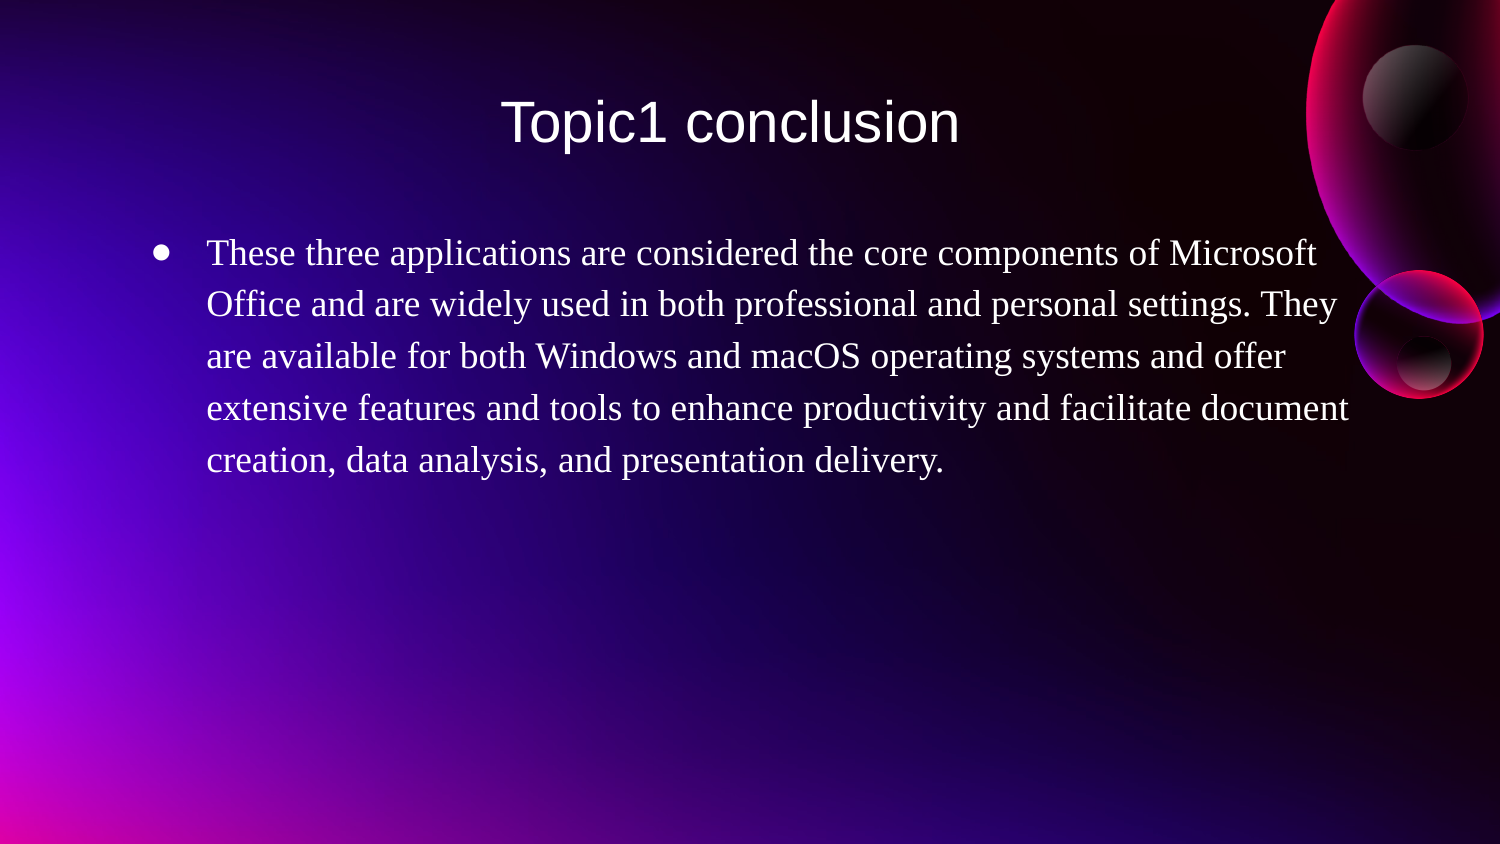

# Topic1 conclusion
These three applications are considered the core components of Microsoft Office and are widely used in both professional and personal settings. They are available for both Windows and macOS operating systems and offer extensive features and tools to enhance productivity and facilitate document creation, data analysis, and presentation delivery.